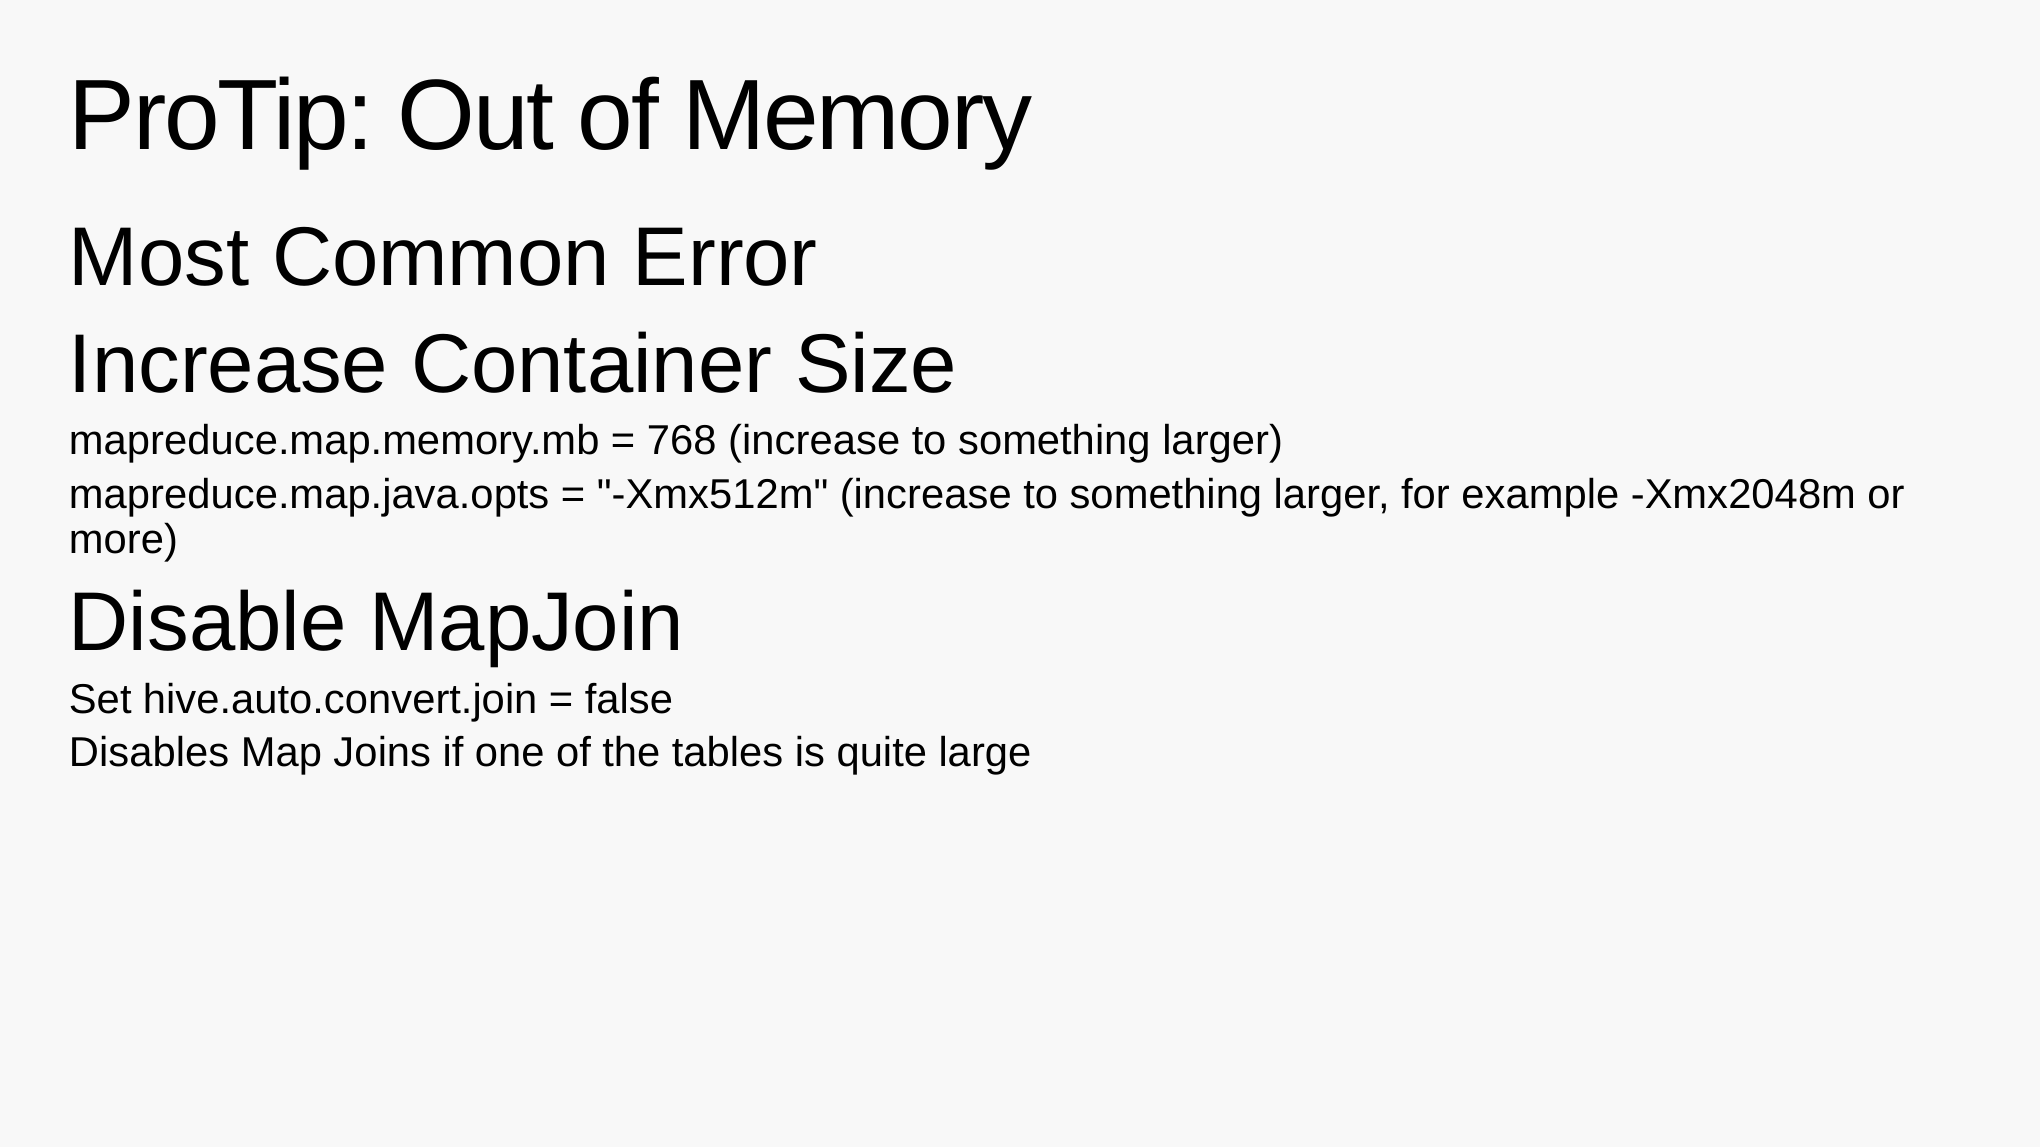

# ProTip: Out of Memory
Most Common Error
Increase Container Size
mapreduce.map.memory.mb = 768 (increase to something larger)
mapreduce.map.java.opts = "-Xmx512m" (increase to something larger, for example -Xmx2048m or more)
Disable MapJoin
Set hive.auto.convert.join = false
Disables Map Joins if one of the tables is quite large